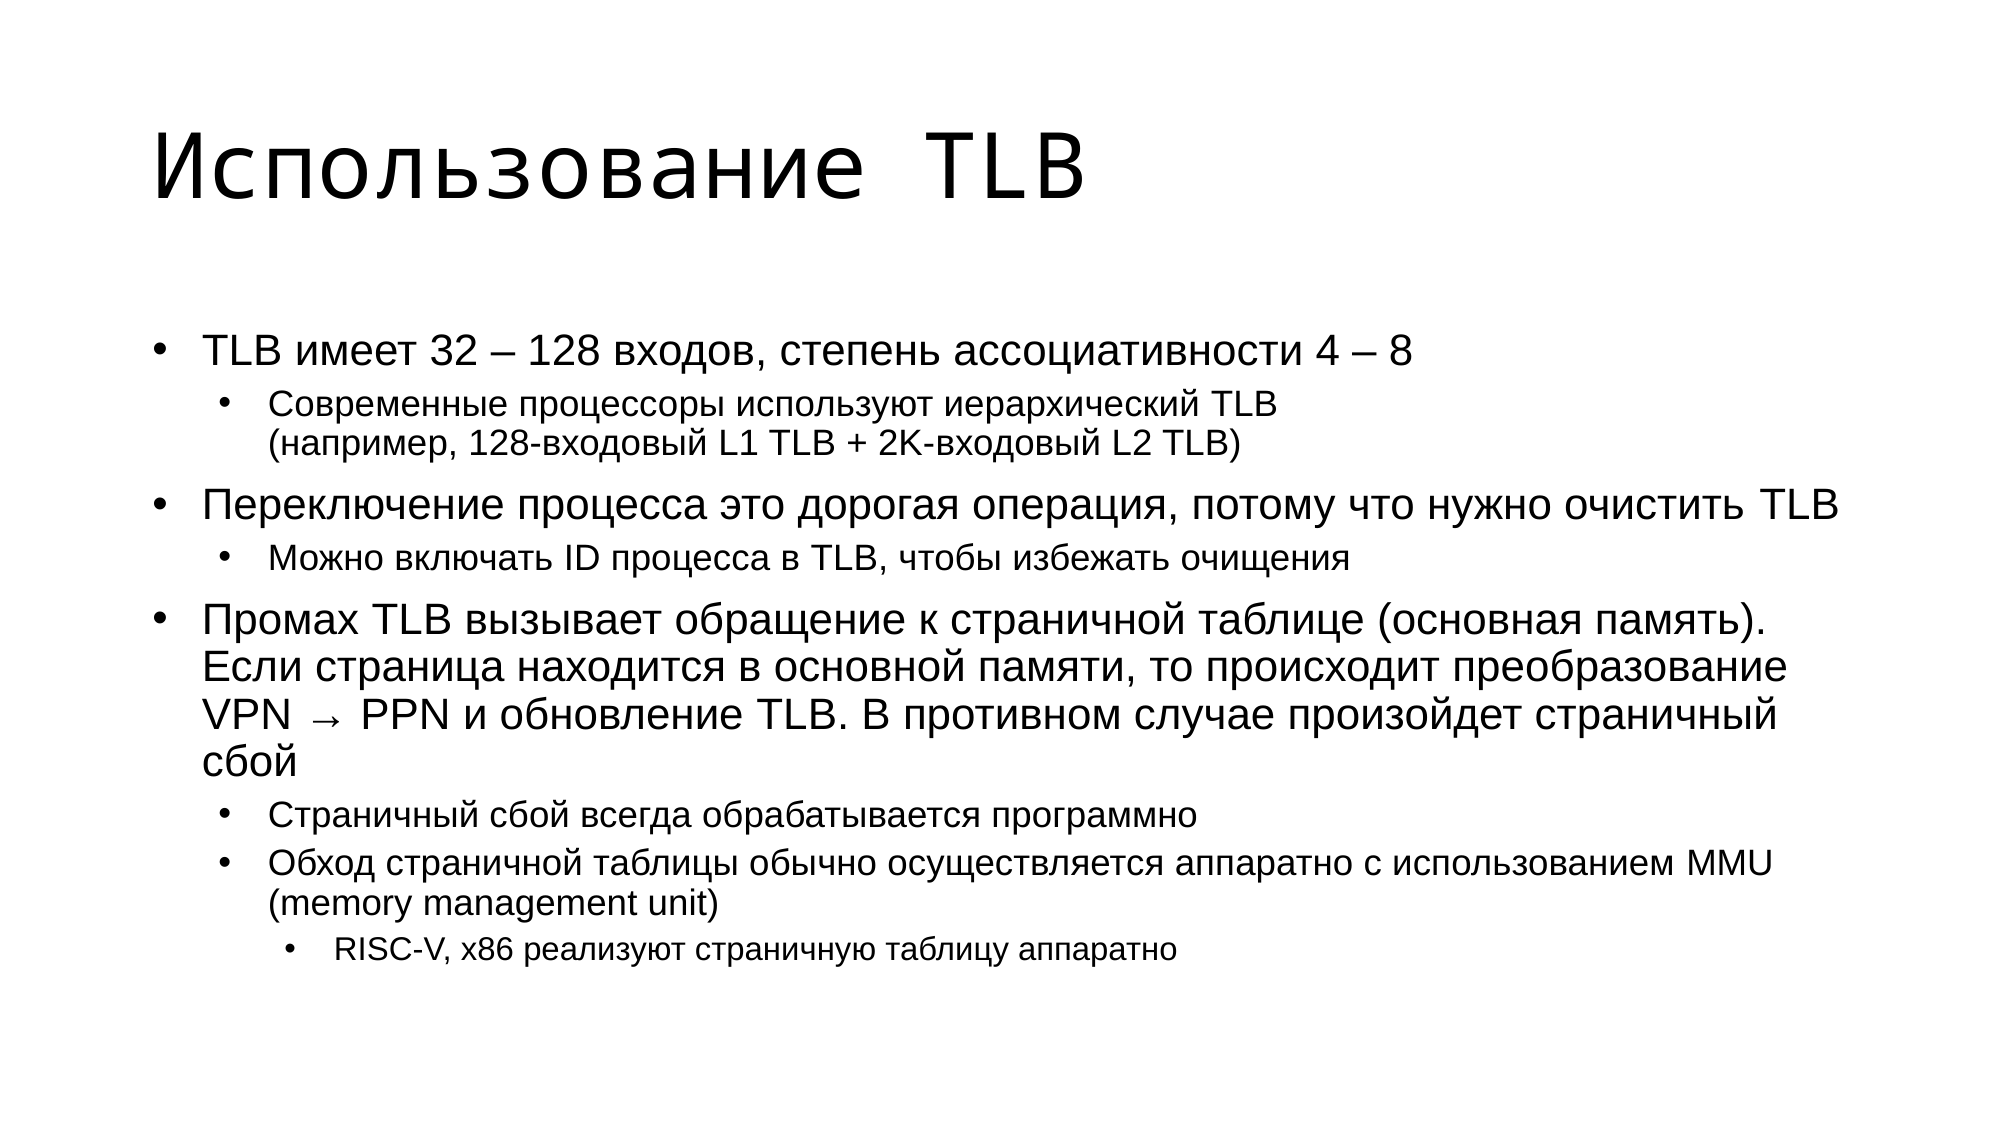

Использование TLB
TLB имеет 32 – 128 входов, степень ассоциативности 4 – 8
Современные процессоры используют иерархический TLB
(например, 128-входовый L1 TLB + 2K-входовый L2 TLB)
Переключение процесса это дорогая операция, потому что нужно очистить TLB
Можно включать ID процесса в TLB, чтобы избежать очищения
Промах TLB вызывает обращение к страничной таблице (основная память). Если страница находится в основной памяти, то происходит преобразование VPN → PPN и обновление TLB. В противном случае произойдет страничный сбой
Страничный сбой всегда обрабатывается программно
Обход страничной таблицы обычно осуществляется аппаратно с использованием MMU (memory management unit)
RISC-V, x86 реализуют страничную таблицу аппаратно